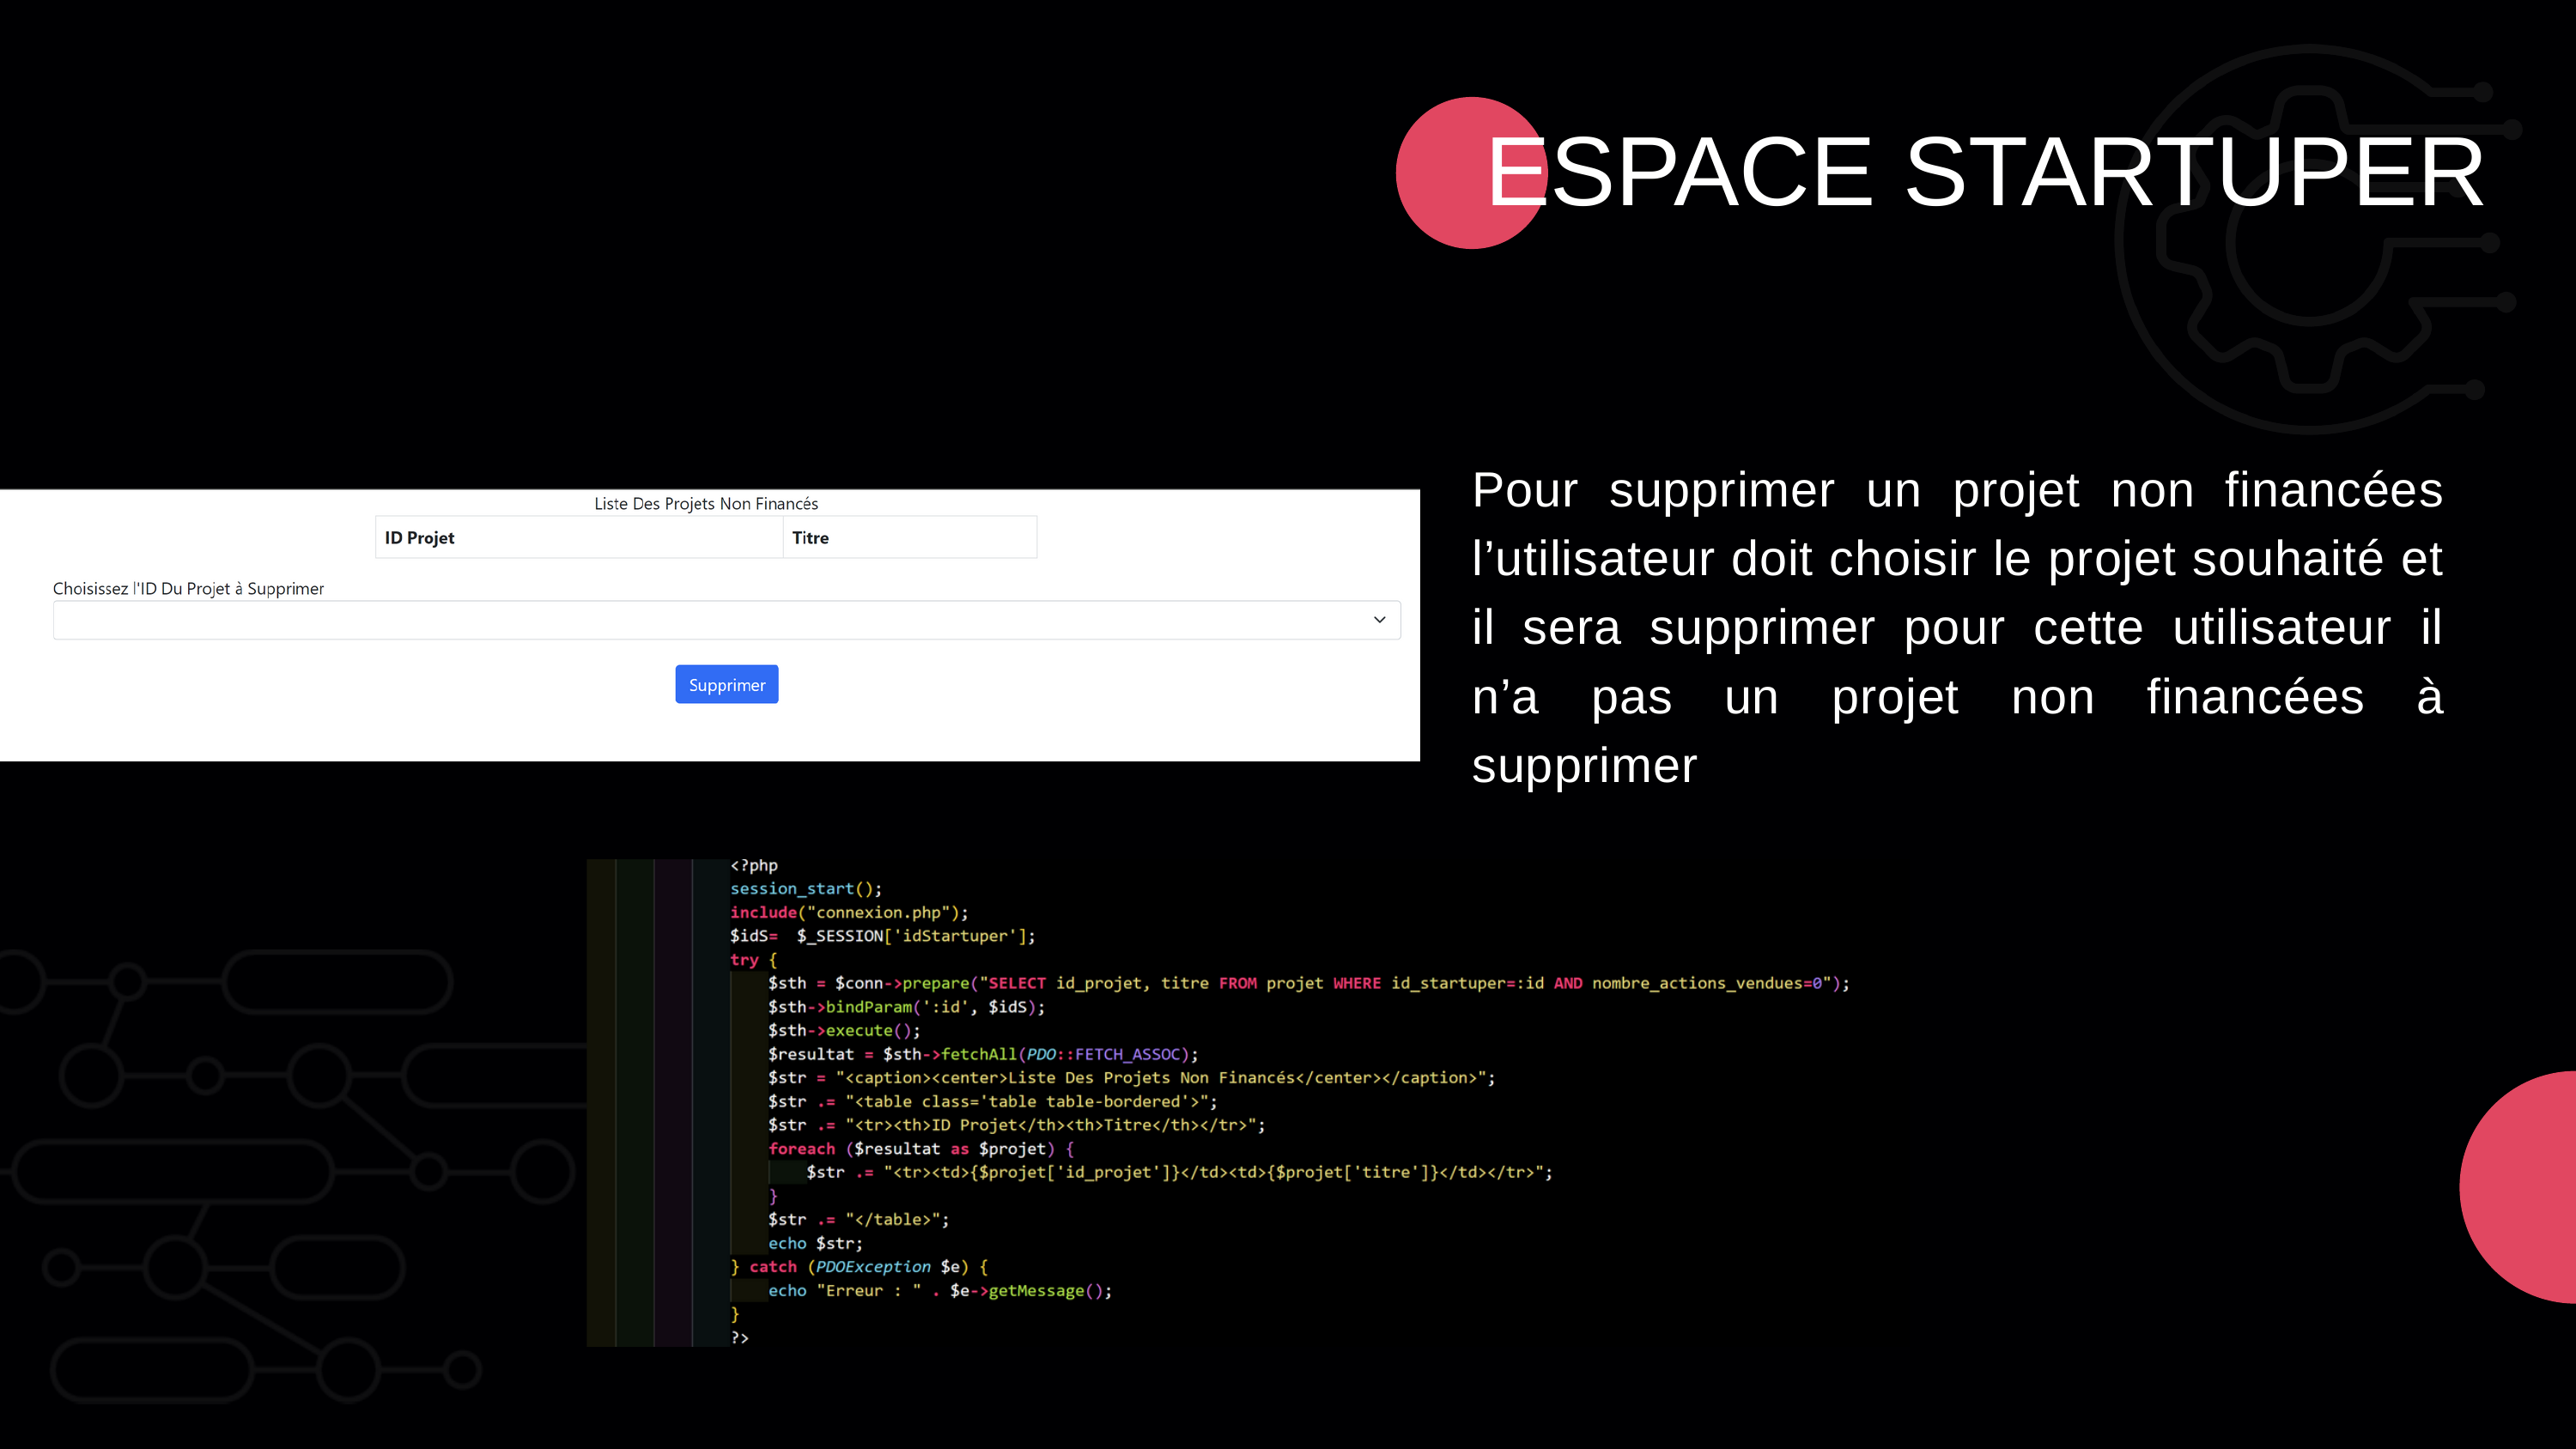

ESPACE STARTUPER
Pour supprimer un projet non financées l’utilisateur doit choisir le projet souhaité et il sera supprimer pour cette utilisateur il n’a pas un projet non financées à supprimer